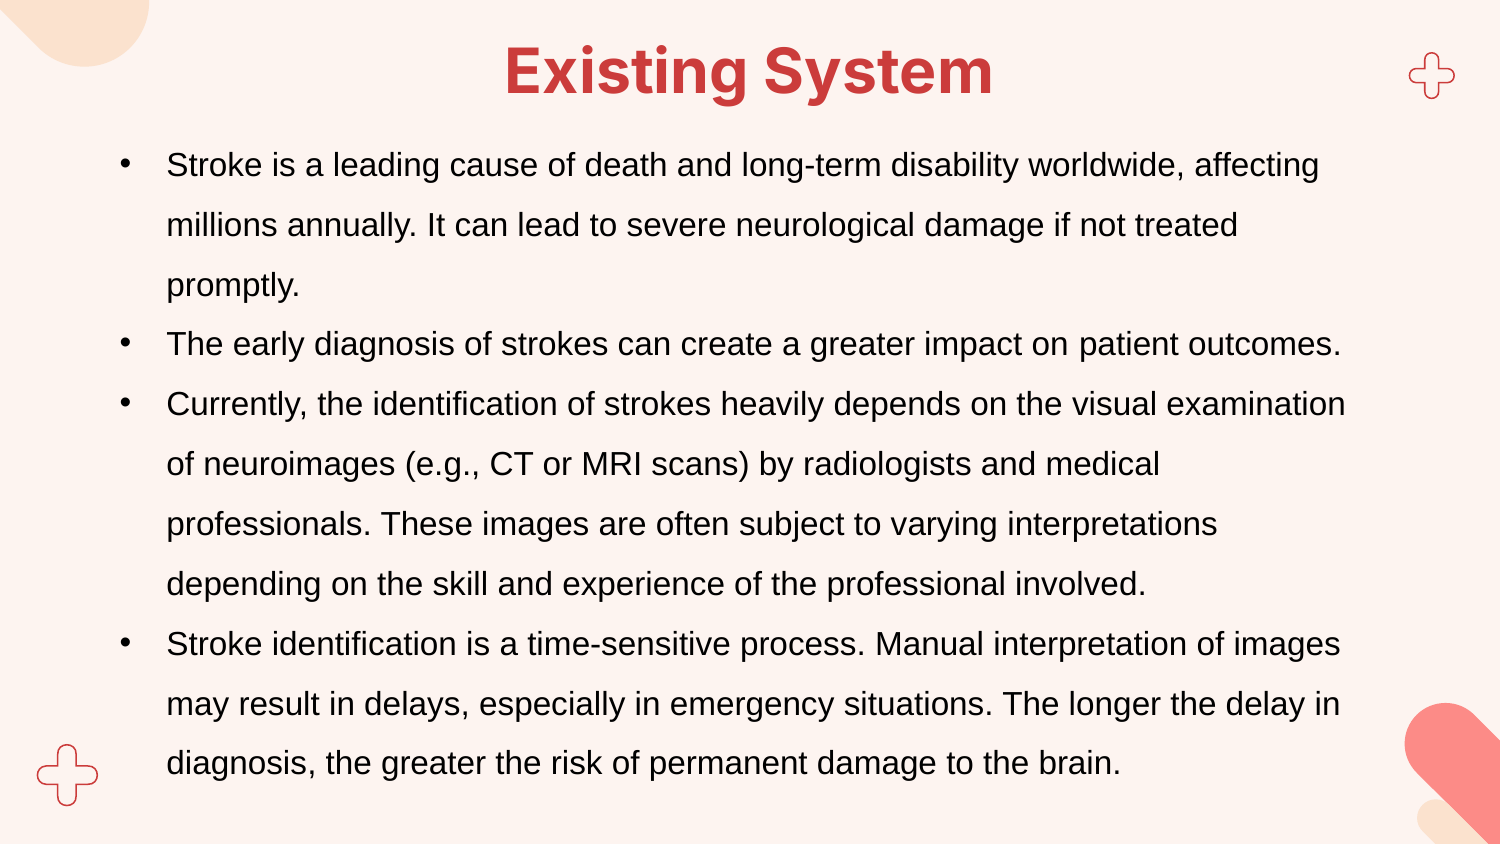

# Existing System
Stroke is a leading cause of death and long-term disability worldwide, affecting millions annually. It can lead to severe neurological damage if not treated promptly.
The early diagnosis of strokes can create a greater impact on patient outcomes.
Currently, the identification of strokes heavily depends on the visual examination of neuroimages (e.g., CT or MRI scans) by radiologists and medical professionals. These images are often subject to varying interpretations depending on the skill and experience of the professional involved.
Stroke identification is a time-sensitive process. Manual interpretation of images may result in delays, especially in emergency situations. The longer the delay in diagnosis, the greater the risk of permanent damage to the brain.